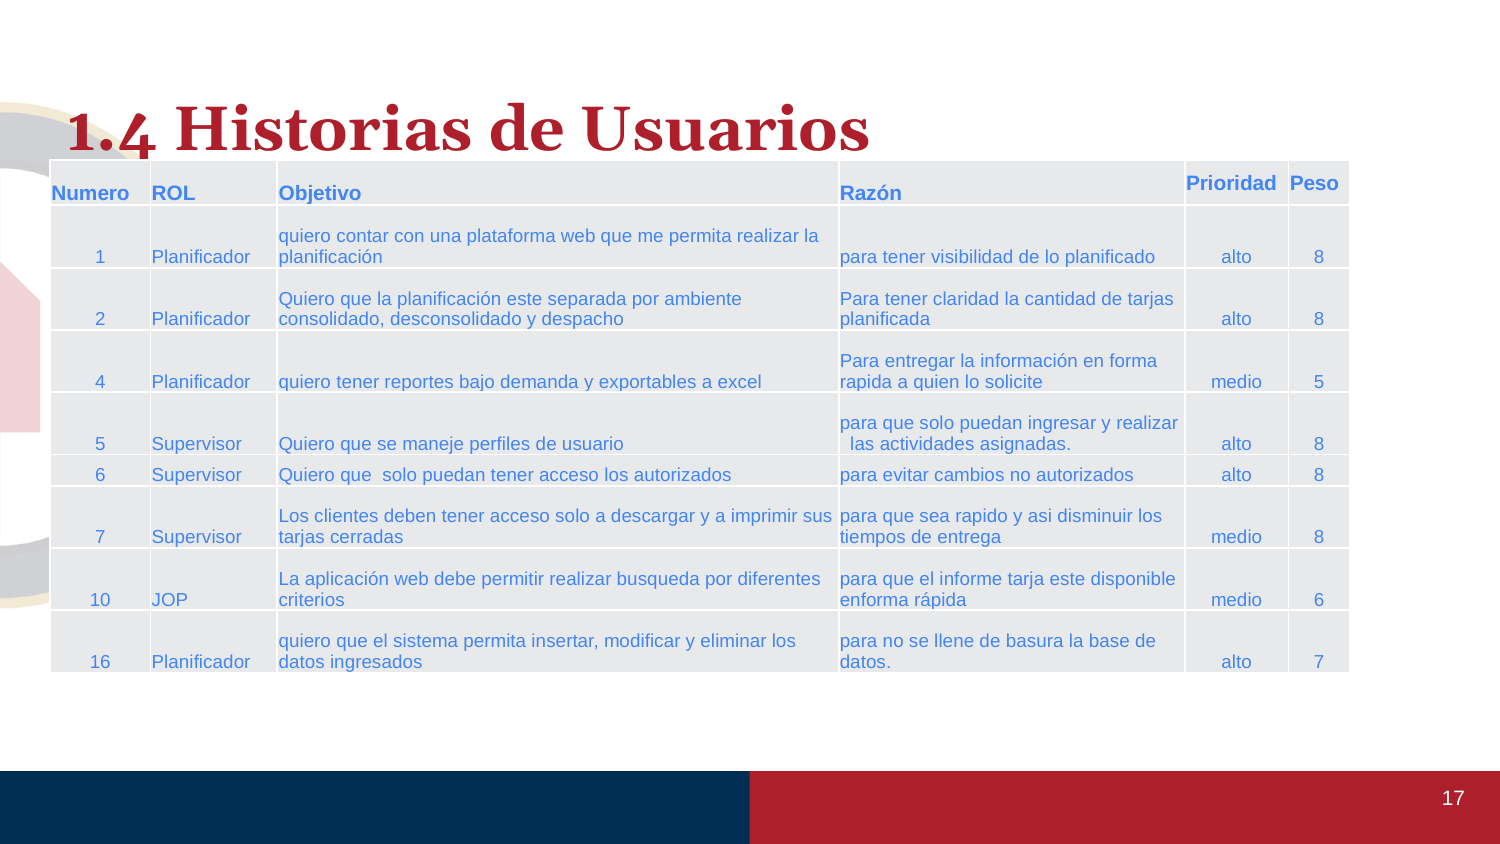

# 1.4 Historias de Usuarios
| Numero | ROL | Objetivo | Razón | Prioridad | Peso |
| --- | --- | --- | --- | --- | --- |
| 1 | Planificador | quiero contar con una plataforma web que me permita realizar la planificación | para tener visibilidad de lo planificado | alto | 8 |
| 2 | Planificador | Quiero que la planificación este separada por ambiente consolidado, desconsolidado y despacho | Para tener claridad la cantidad de tarjas planificada | alto | 8 |
| 4 | Planificador | quiero tener reportes bajo demanda y exportables a excel | Para entregar la información en forma rapida a quien lo solicite | medio | 5 |
| 5 | Supervisor | Quiero que se maneje perfiles de usuario | para que solo puedan ingresar y realizar las actividades asignadas. | alto | 8 |
| 6 | Supervisor | Quiero que solo puedan tener acceso los autorizados | para evitar cambios no autorizados | alto | 8 |
| 7 | Supervisor | Los clientes deben tener acceso solo a descargar y a imprimir sus tarjas cerradas | para que sea rapido y asi disminuir los tiempos de entrega | medio | 8 |
| 10 | JOP | La aplicación web debe permitir realizar busqueda por diferentes criterios | para que el informe tarja este disponible enforma rápida | medio | 6 |
| 16 | Planificador | quiero que el sistema permita insertar, modificar y eliminar los datos ingresados | para no se llene de basura la base de datos. | alto | 7 |
17